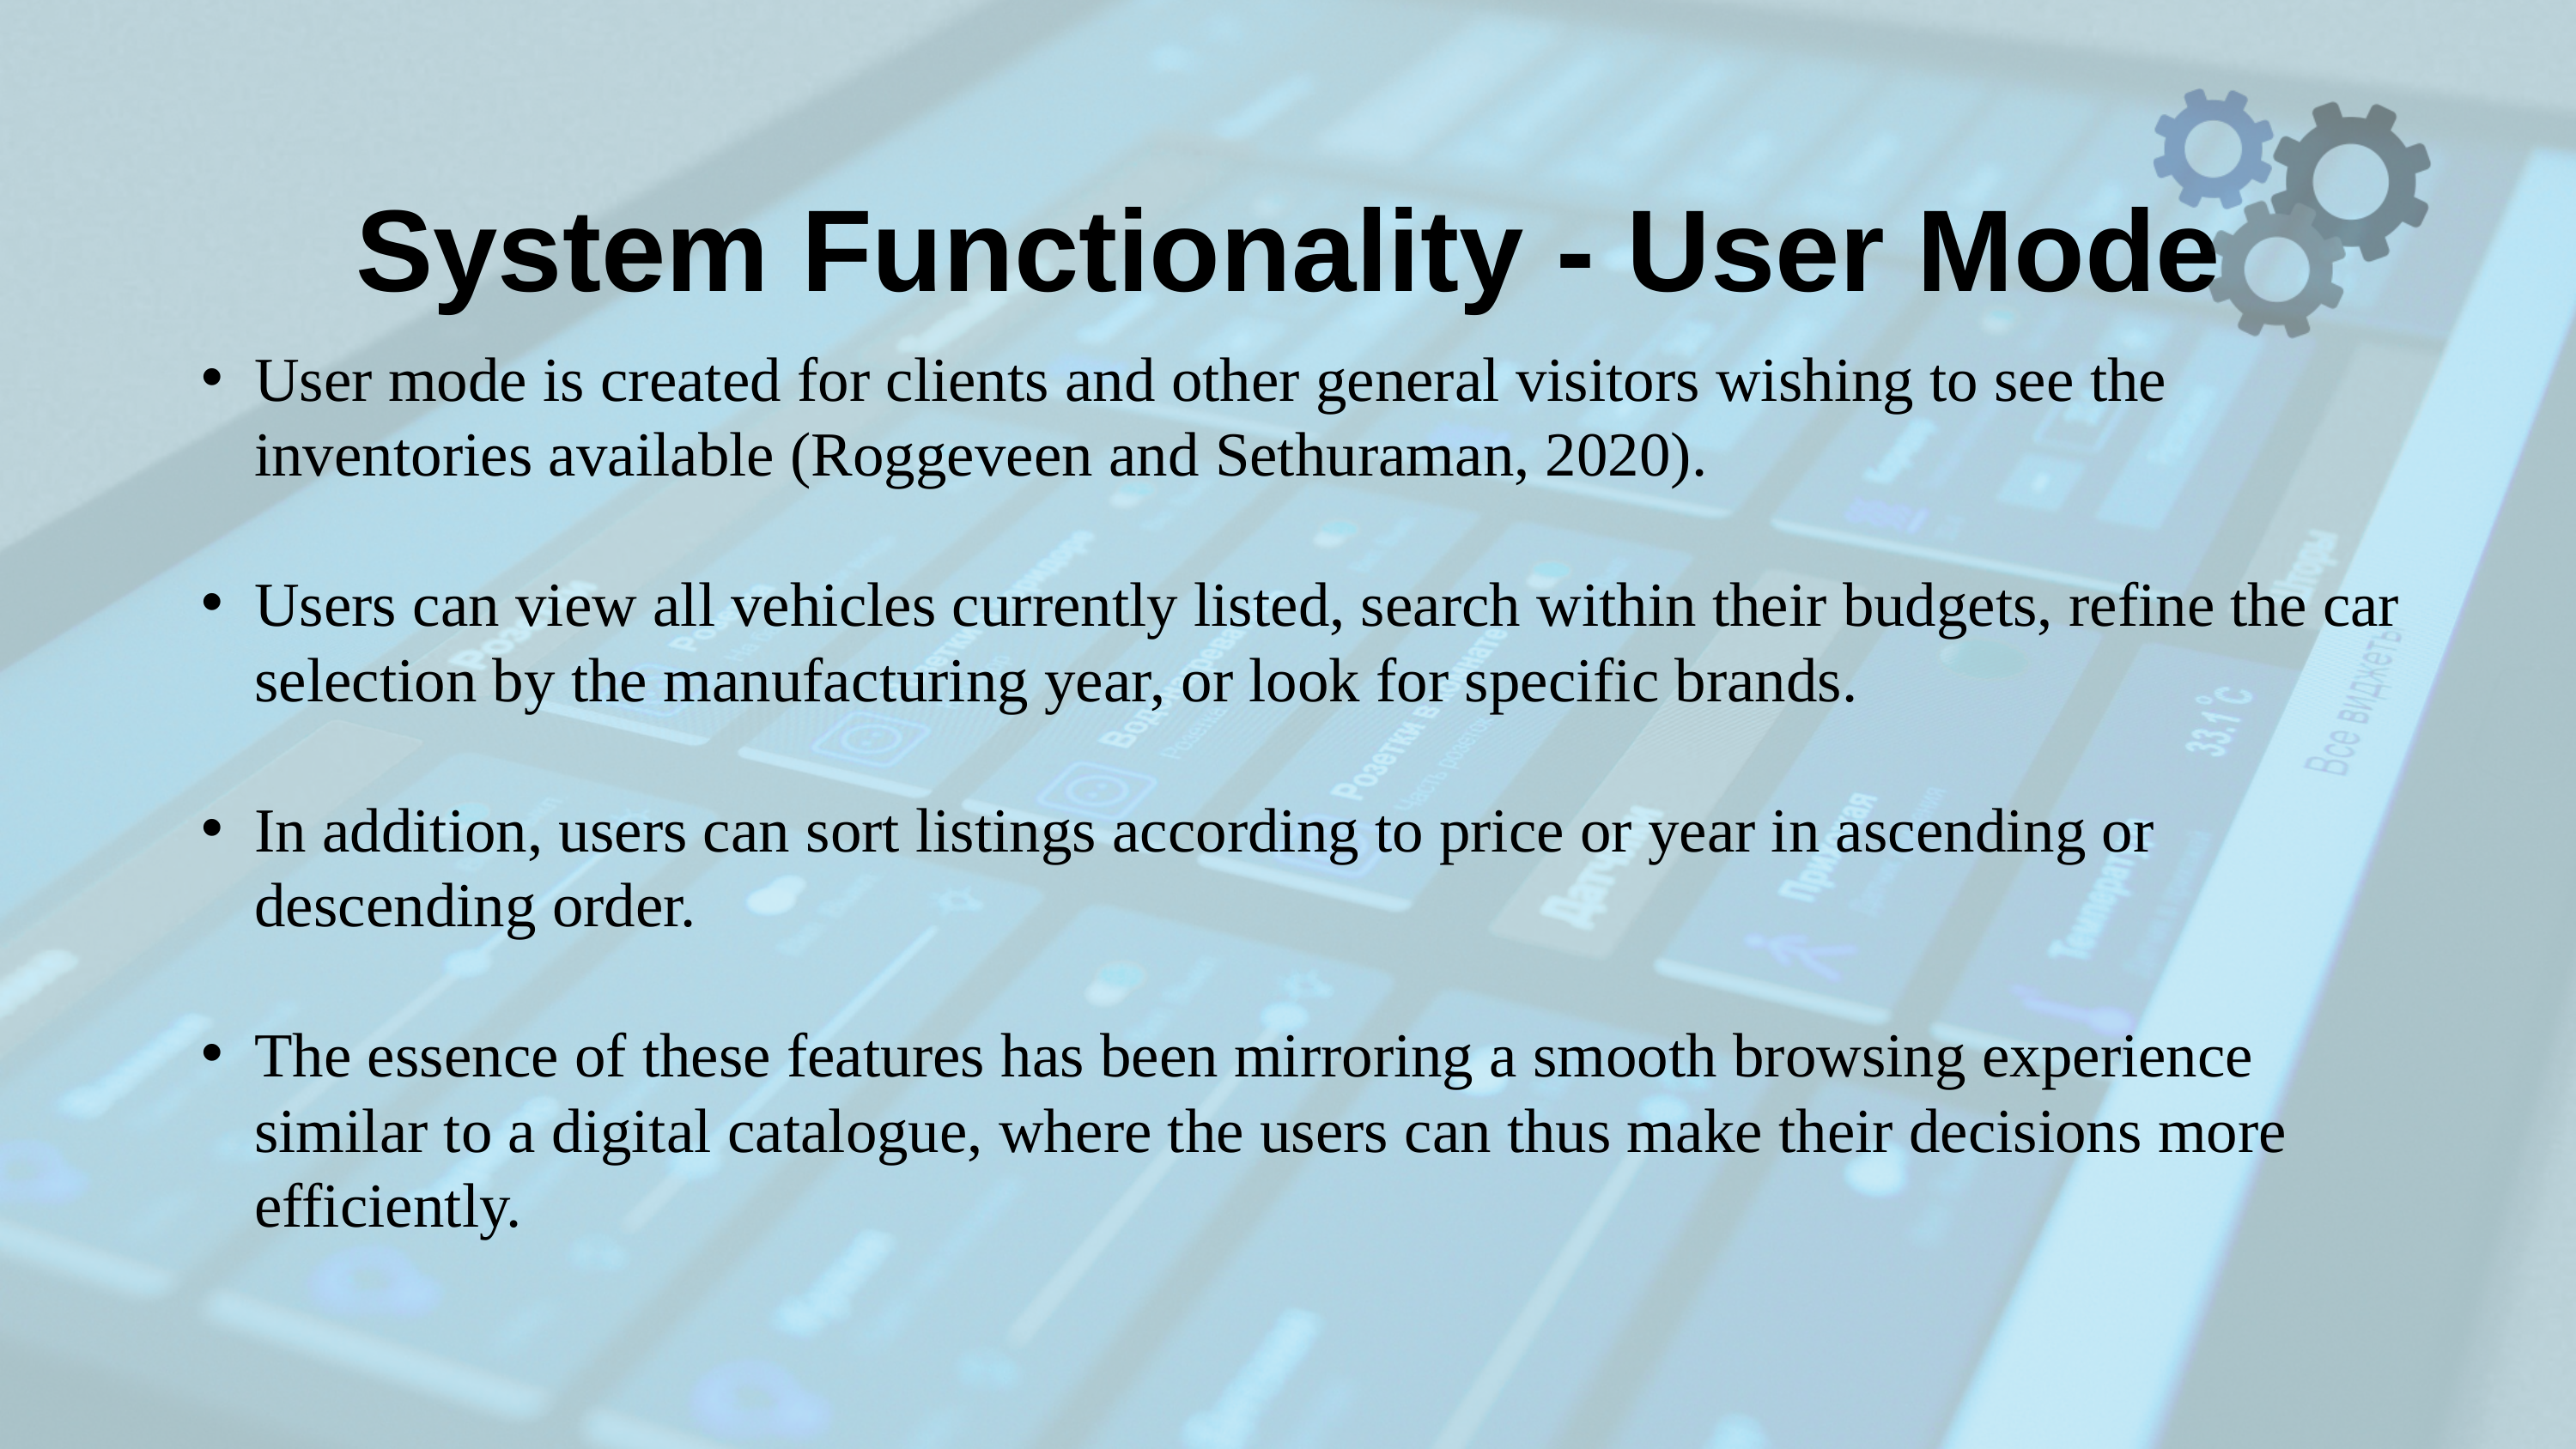

System Functionality - User Mode
User mode is created for clients and other general visitors wishing to see the inventories available (Roggeveen and Sethuraman, 2020).

Users can view all vehicles currently listed, search within their budgets, refine the car selection by the manufacturing year, or look for specific brands.

In addition, users can sort listings according to price or year in ascending or descending order.

The essence of these features has been mirroring a smooth browsing experience similar to a digital catalogue, where the users can thus make their decisions more efficiently.